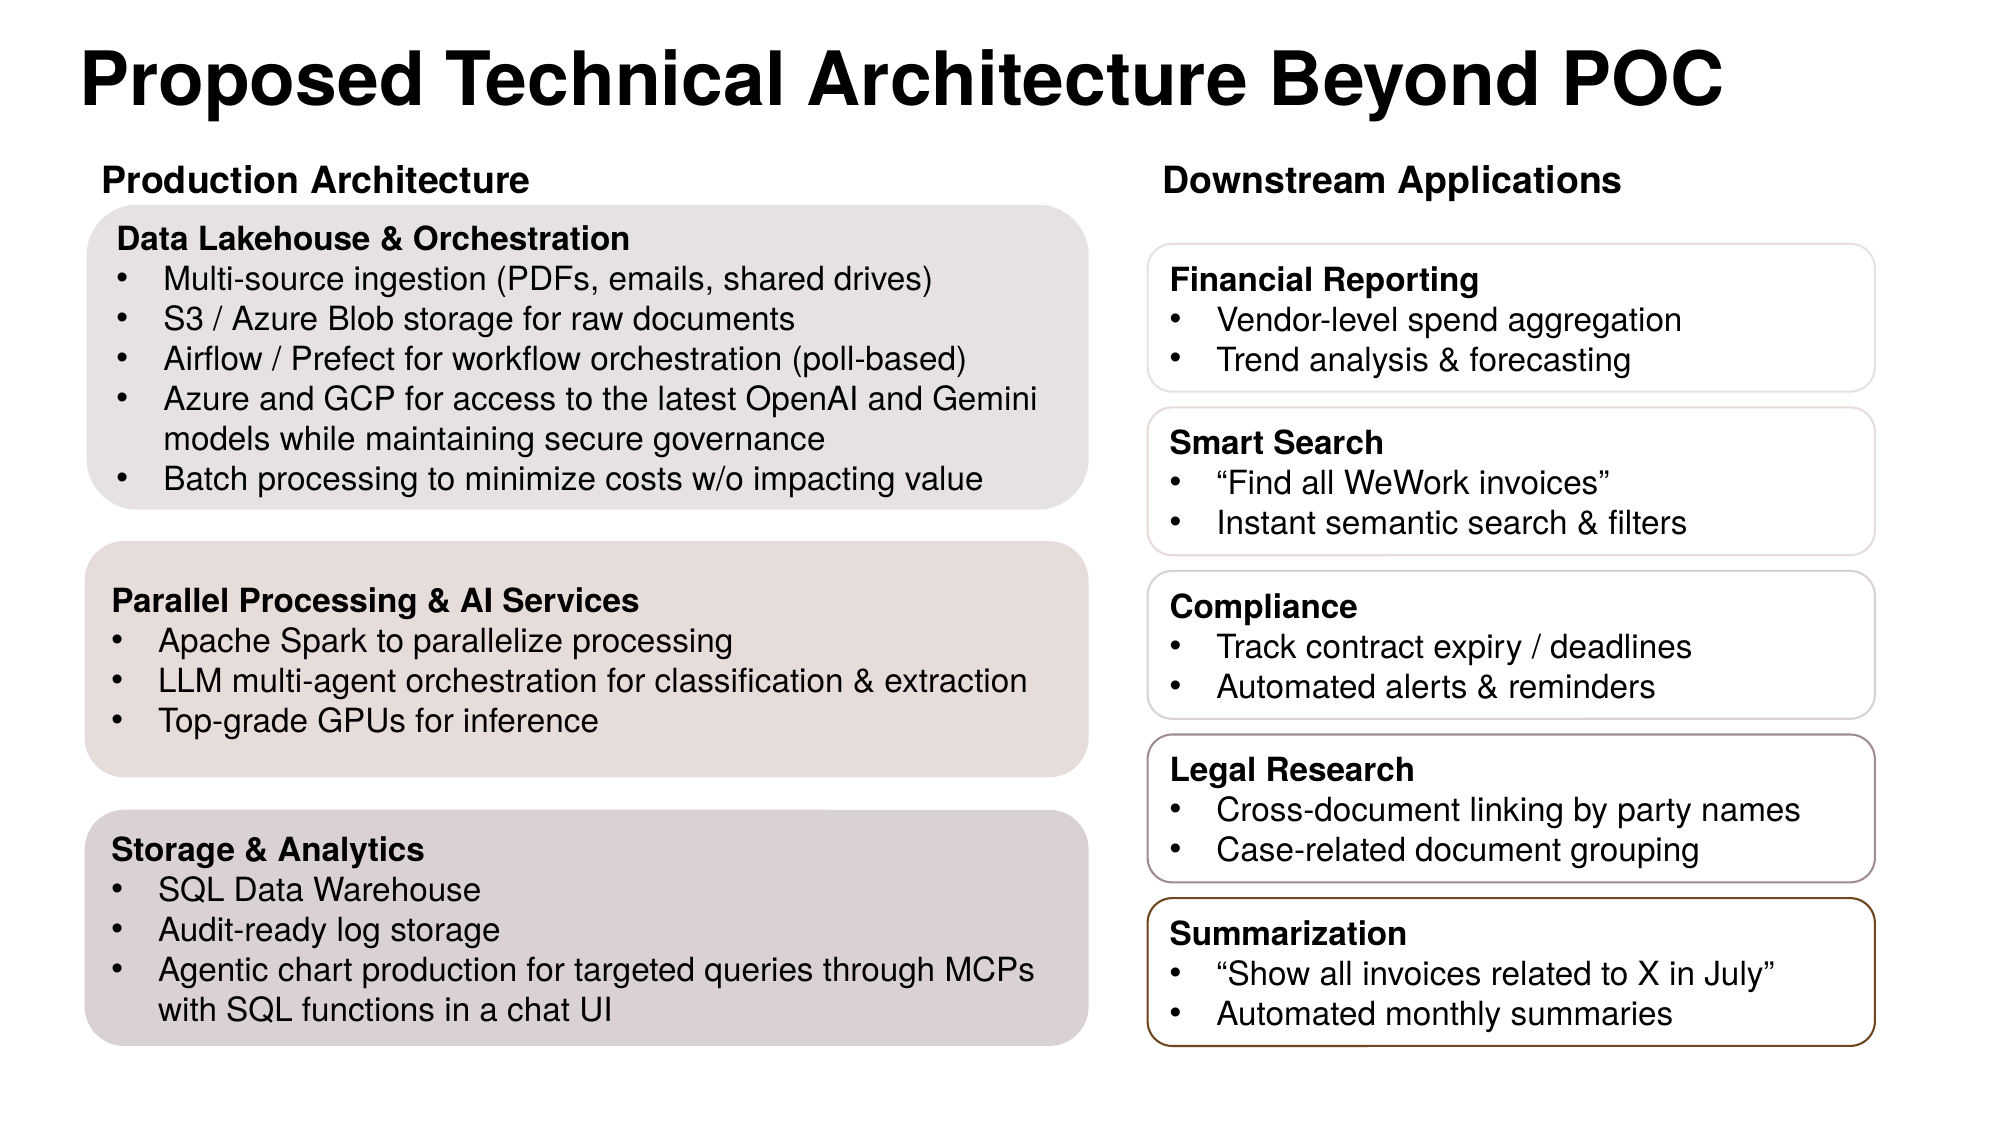

# Proposed Technical Architecture Beyond POC
Production Architecture
Downstream Applications
Data Lakehouse & Orchestration
Multi-source ingestion (PDFs, emails, shared drives)
S3 / Azure Blob storage for raw documents
Airflow / Prefect for workflow orchestration (poll-based)
Azure and GCP for access to the latest OpenAI and Gemini models while maintaining secure governance
Batch processing to minimize costs w/o impacting value
Financial Reporting
Vendor-level spend aggregation
Trend analysis & forecasting
Smart Search
“Find all WeWork invoices”
Instant semantic search & filters
Parallel Processing & AI Services
Apache Spark to parallelize processing
LLM multi-agent orchestration for classification & extraction
Top-grade GPUs for inference
Compliance
Track contract expiry / deadlines
Automated alerts & reminders
Legal Research
Cross-document linking by party names
Case-related document grouping
Storage & Analytics
SQL Data Warehouse
Audit-ready log storage
Agentic chart production for targeted queries through MCPs with SQL functions in a chat UI
Summarization
“Show all invoices related to X in July”
Automated monthly summaries